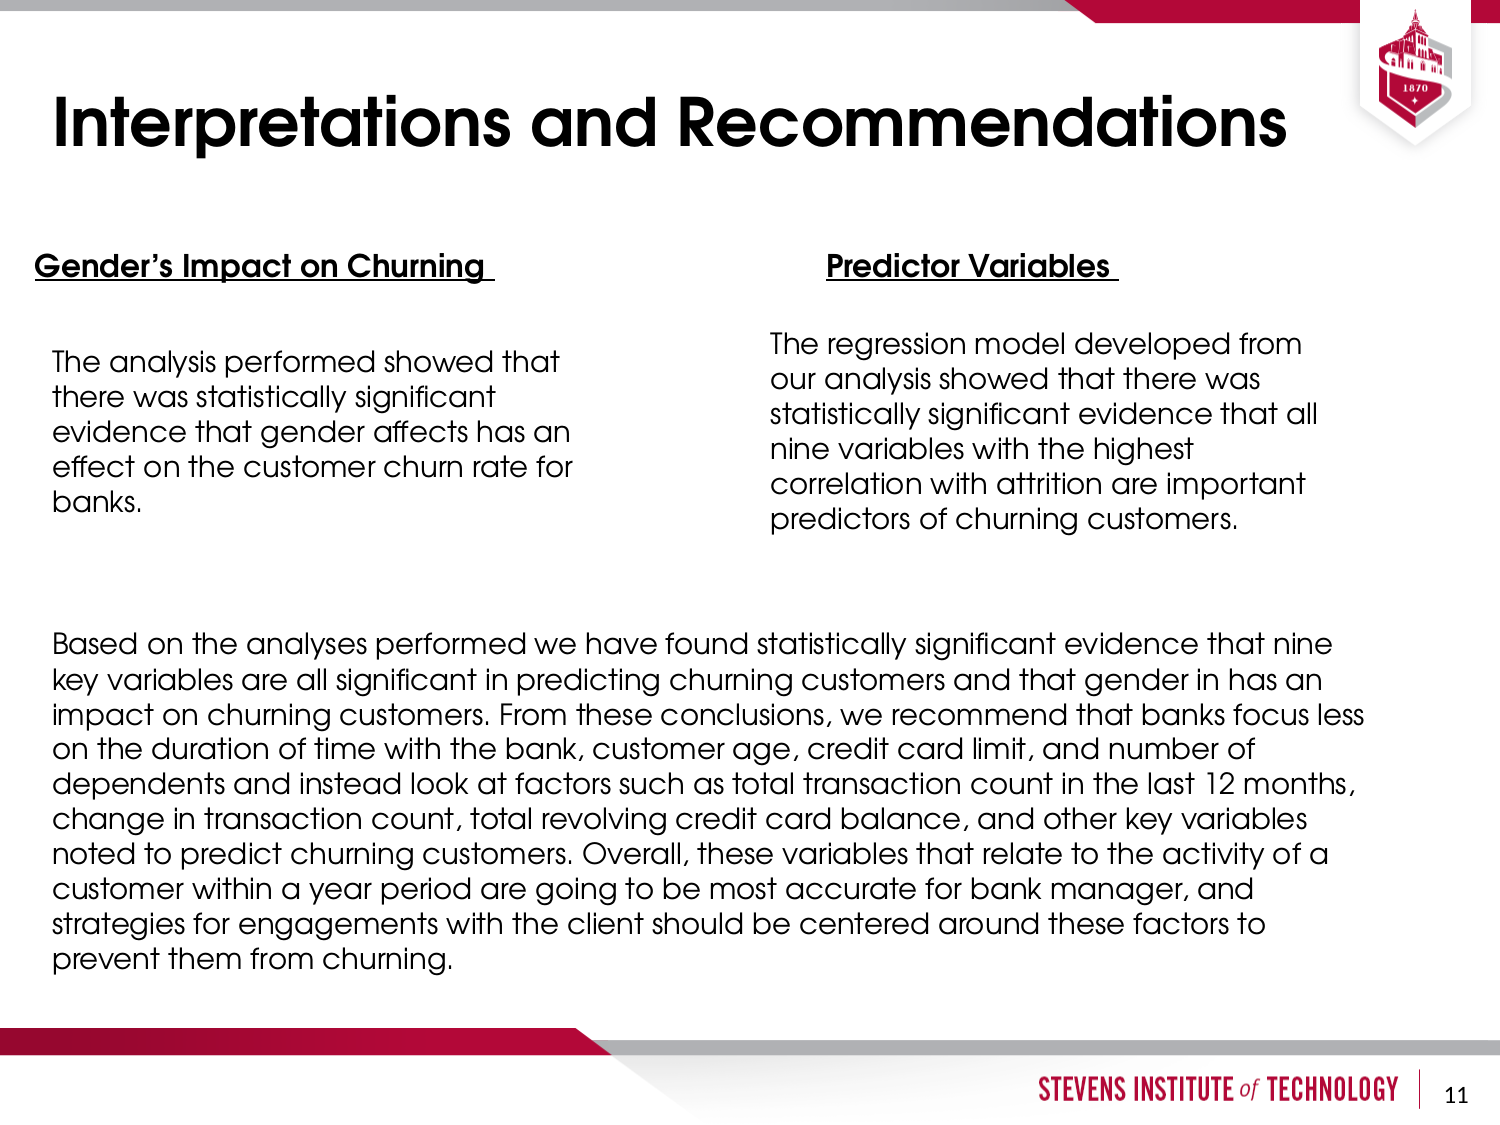

# Interpretations and Recommendations
Gender’s Impact on Churning
Predictor Variables

The regression model developed from our analysis showed that there was statistically significant evidence that all nine variables with the highest correlation with attrition are important predictors of churning customers.
The analysis performed showed that there was statistically significant evidence that gender affects has an effect on the customer churn rate for banks.
Based on the analyses performed we have found statistically significant evidence that nine key variables are all significant in predicting churning customers and that gender in has an impact on churning customers. From these conclusions, we recommend that banks focus less on the duration of time with the bank, customer age, credit card limit, and number of dependents and instead look at factors such as total transaction count in the last 12 months, change in transaction count, total revolving credit card balance, and other key variables noted to predict churning customers. Overall, these variables that relate to the activity of a customer within a year period are going to be most accurate for bank manager, and strategies for engagements with the client should be centered around these factors to prevent them from churning.
11